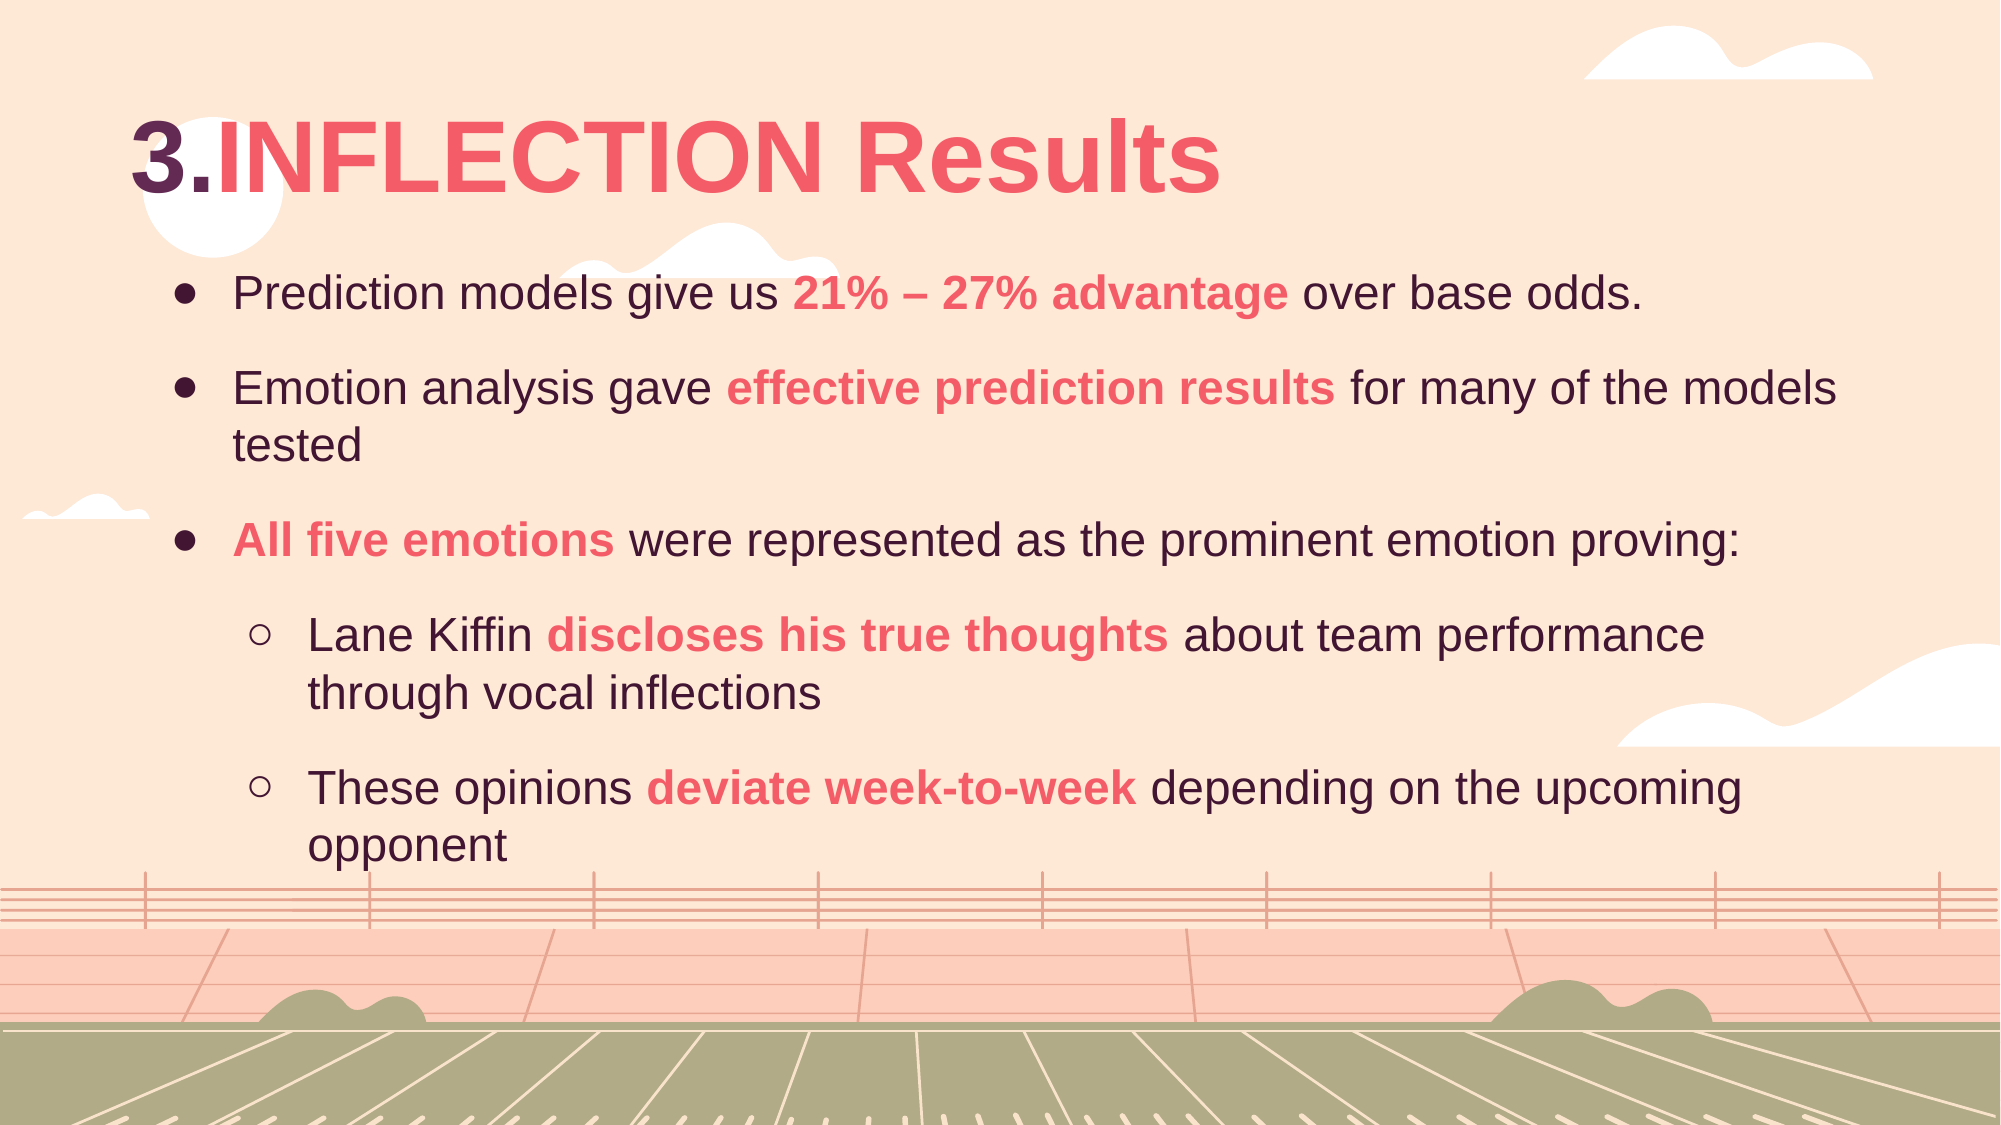

# INFLECTION Results

Prediction models give us 21% – 27% advantage over base odds.

Emotion analysis gave effective prediction results for many of the models tested

All five emotions were represented as the prominent emotion proving:

Lane Kiffin discloses his true thoughts about team performance through vocal inflections

These opinions deviate week-to-week depending on the upcoming opponent